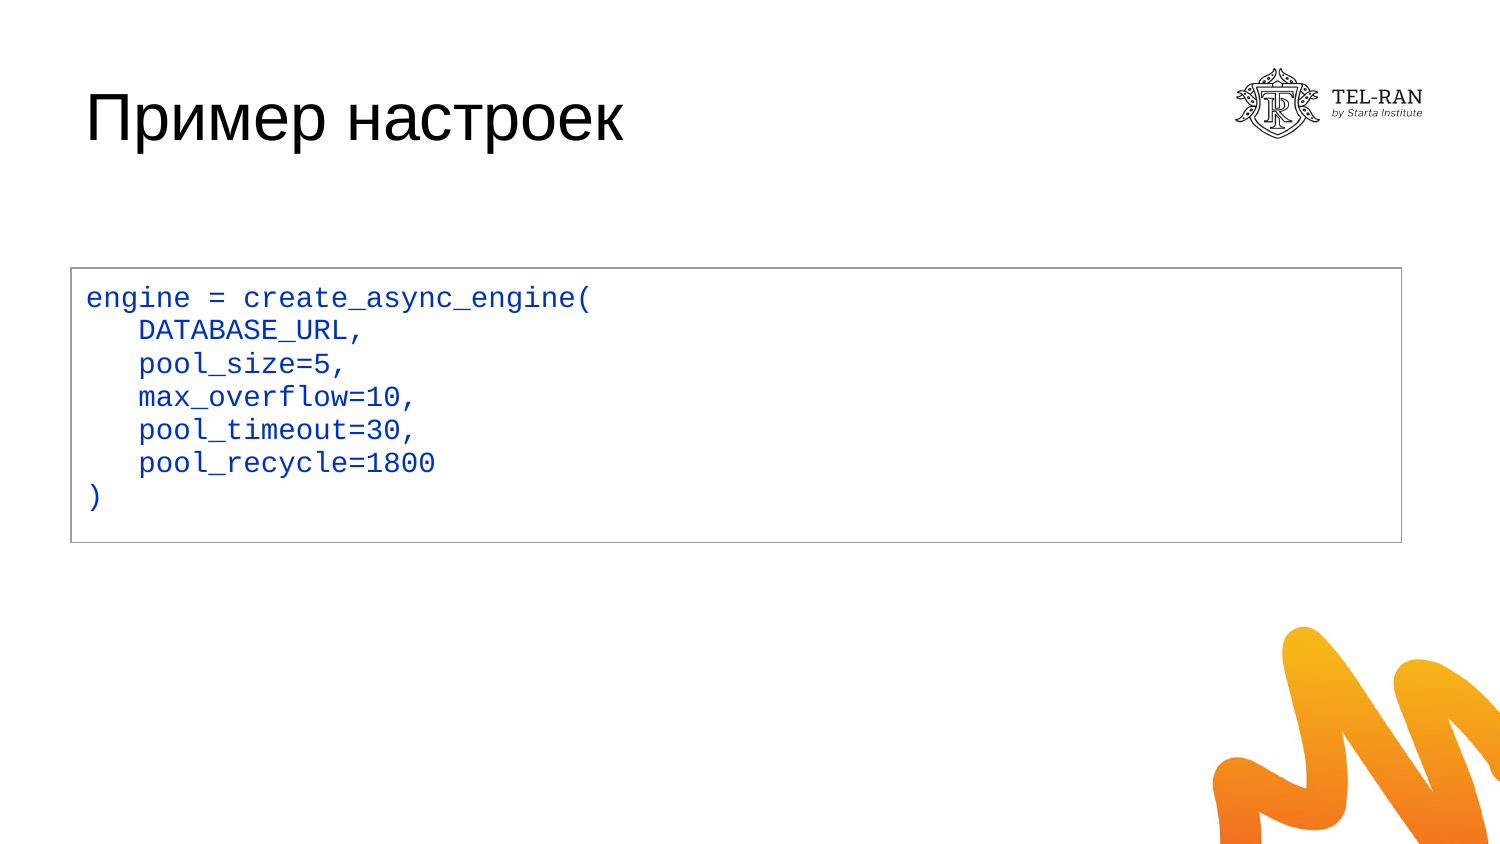

# Пример настроек
| engine = create\_async\_engine( DATABASE\_URL, pool\_size=5, max\_overflow=10, pool\_timeout=30, pool\_recycle=1800 ) |
| --- |